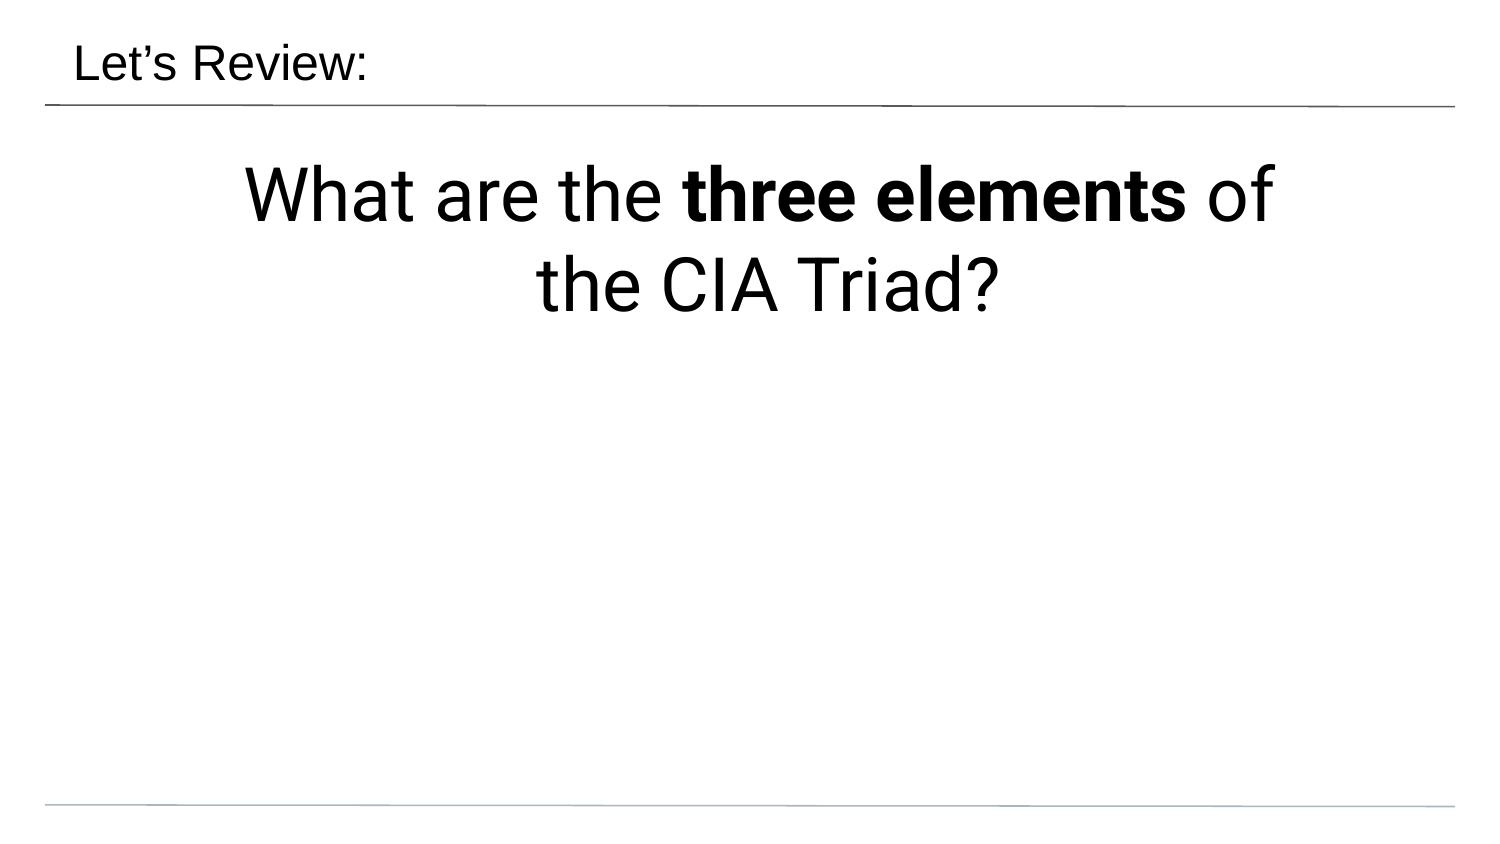

# Let’s Review:
What are the three elements of
the CIA Triad?